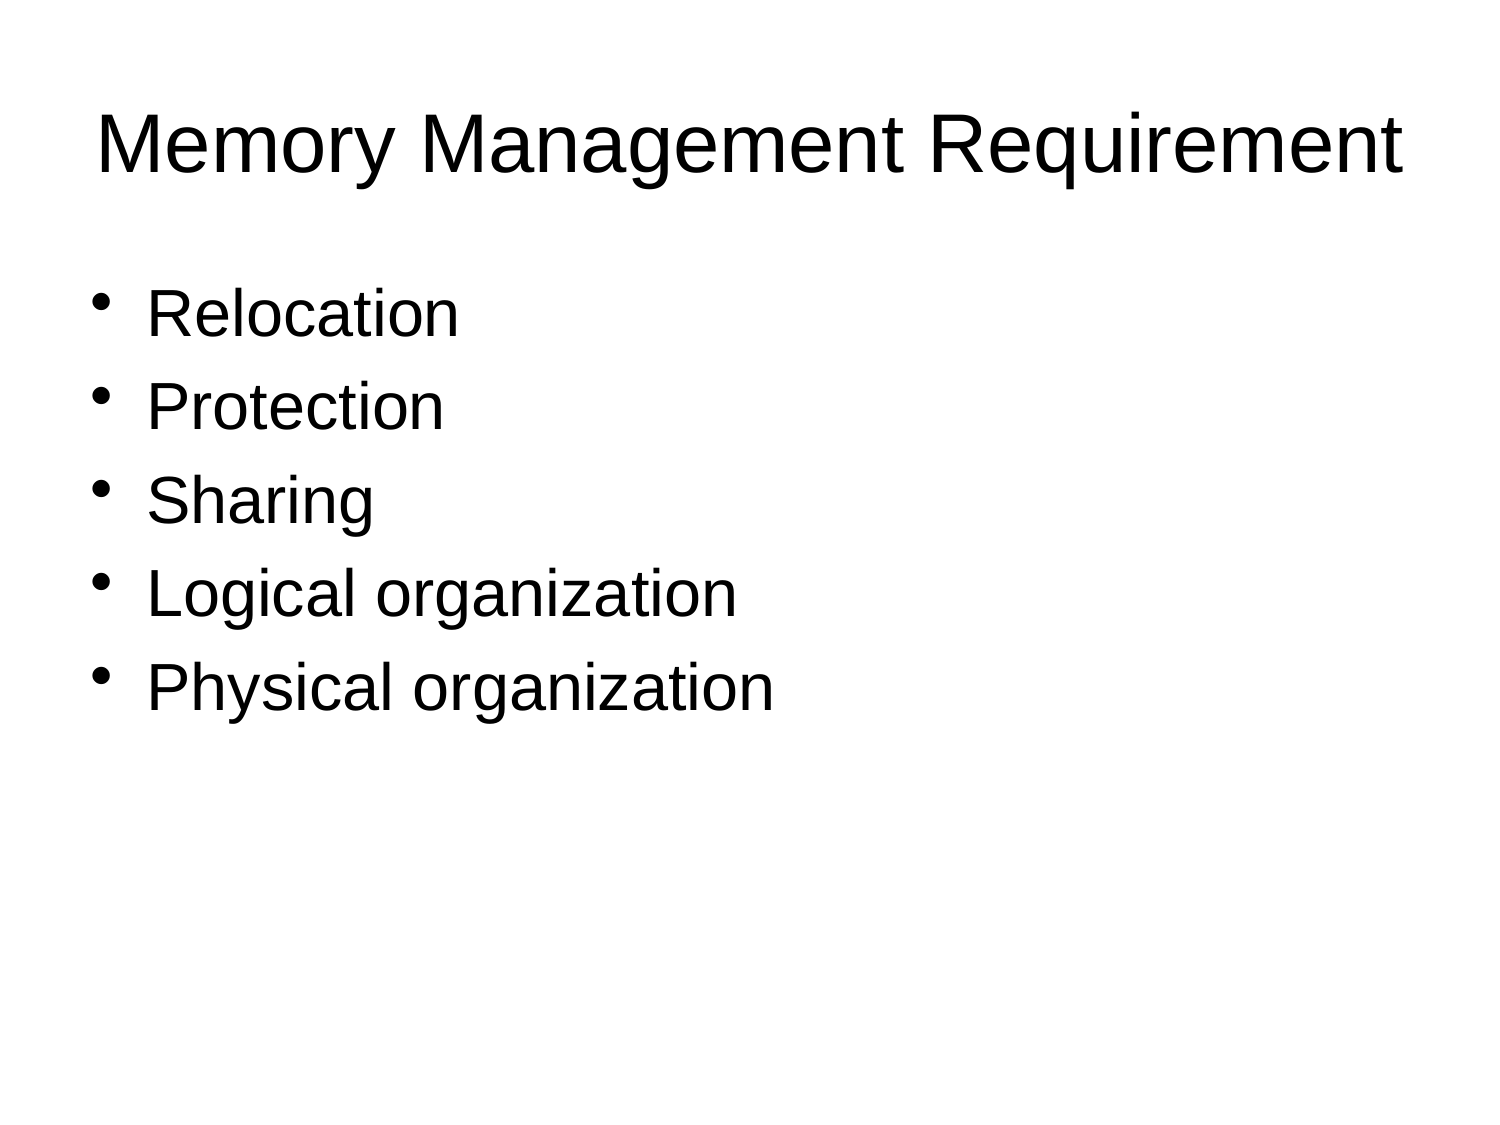

# Memory Management Requirement
Relocation
Protection
Sharing
Logical organization
Physical organization